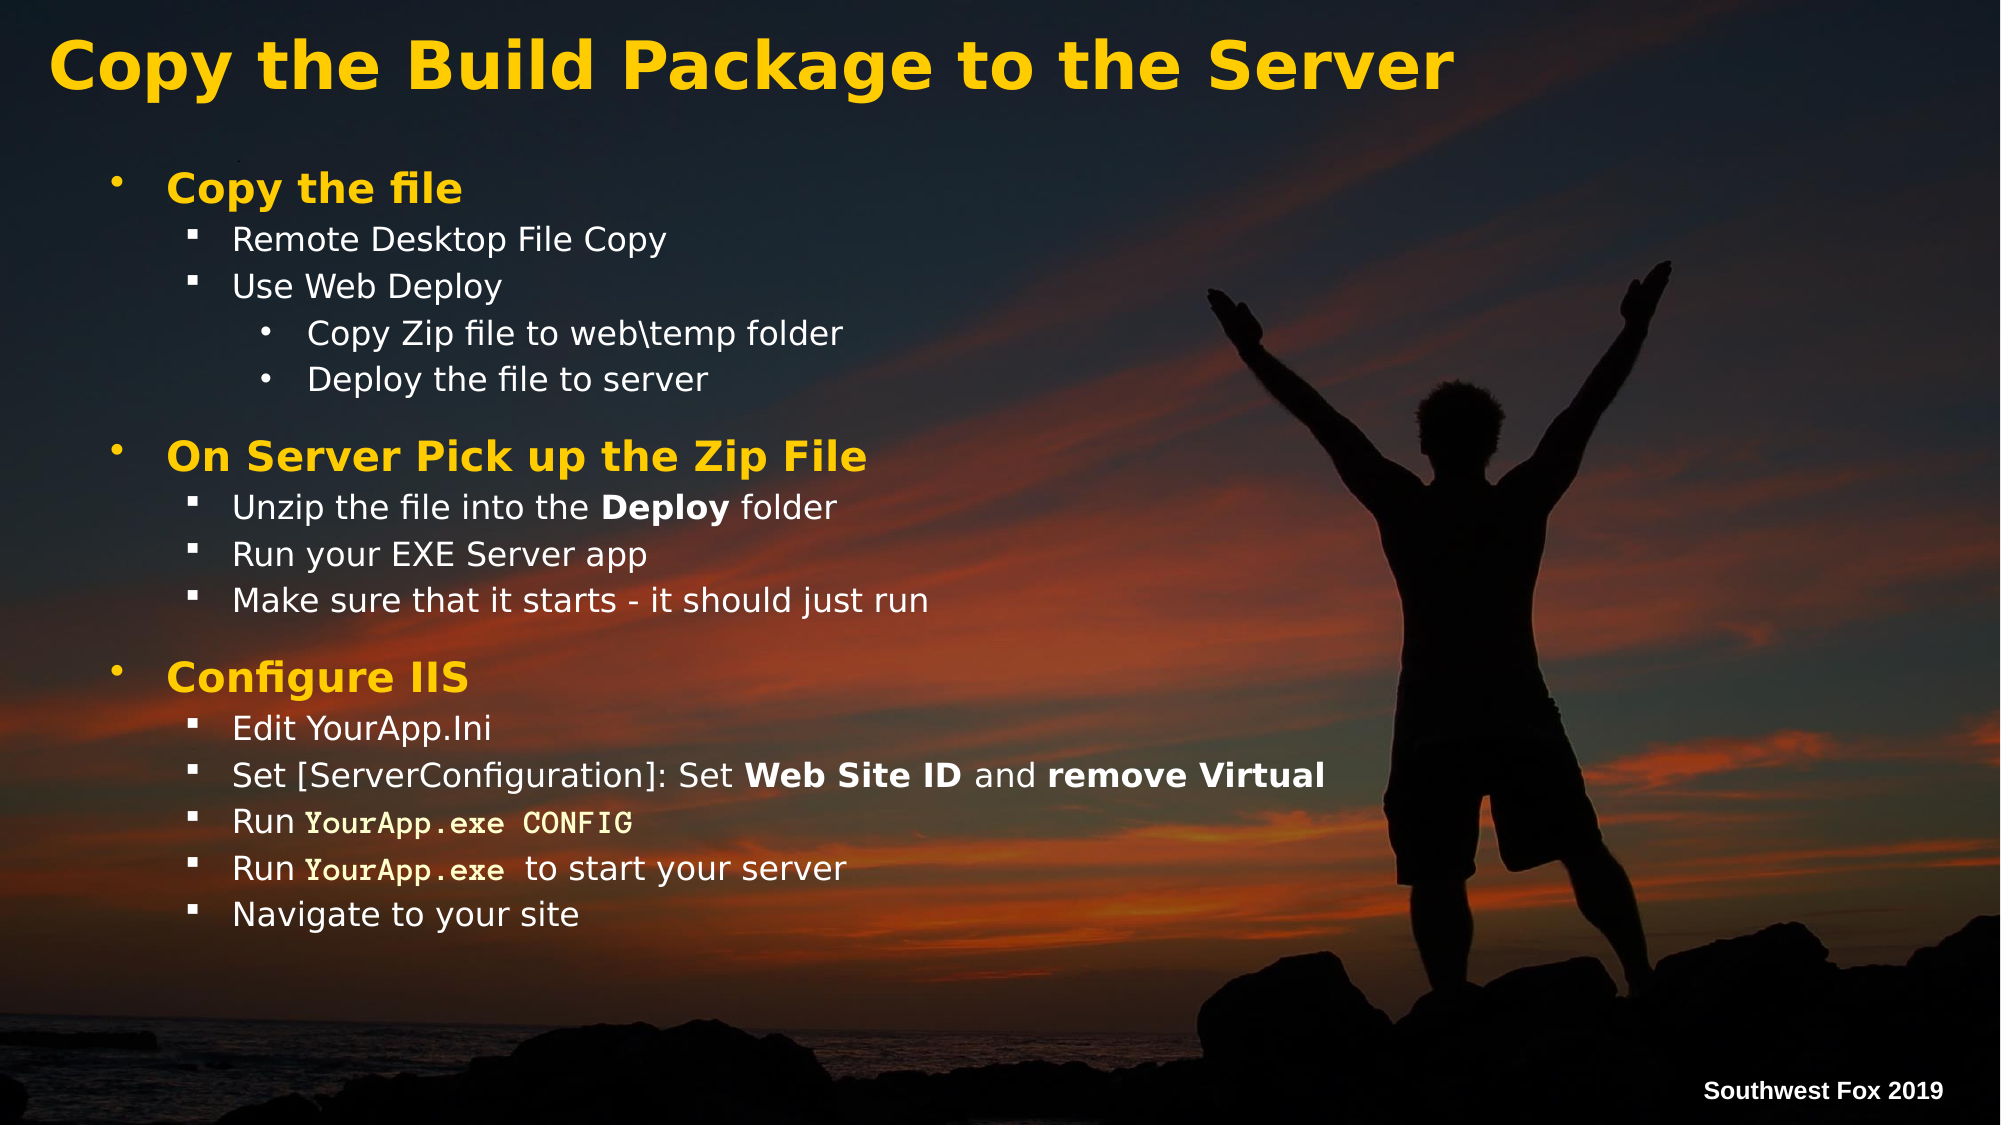

# Copy the Build Package to the Server
Copy the file
Remote Desktop File Copy
Use Web Deploy
Copy Zip file to web\temp folder
Deploy the file to server
On Server Pick up the Zip File
Unzip the file into the Deploy folder
Run your EXE Server app
Make sure that it starts - it should just run
Configure IIS
Edit YourApp.Ini
Set [ServerConfiguration]: Set Web Site ID and remove Virtual
Run YourApp.exe CONFIG
Run YourApp.exe to start your server
Navigate to your site